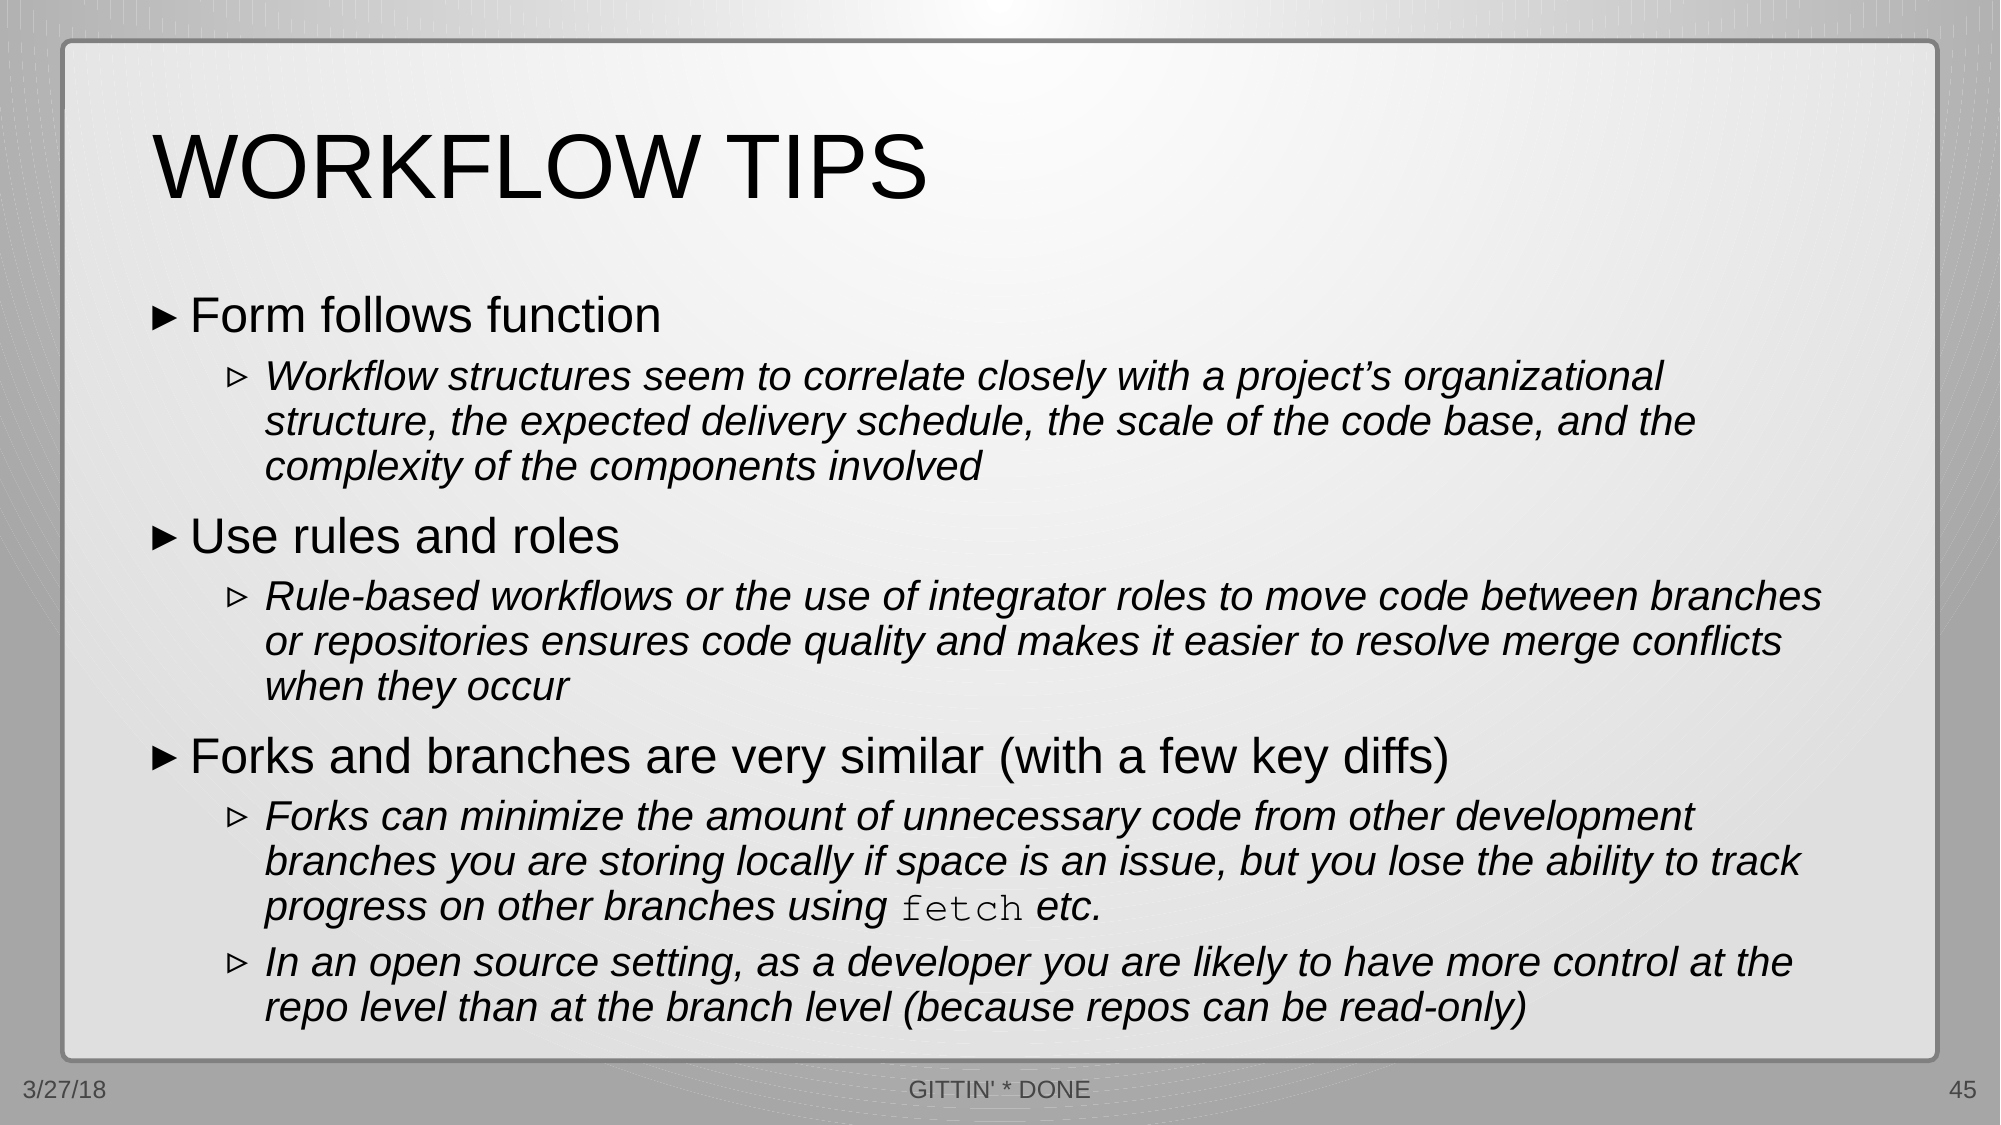

# WORKFLOW TIPS
Form follows function
Workflow structures seem to correlate closely with a project’s organizational structure, the expected delivery schedule, the scale of the code base, and the complexity of the components involved
Use rules and roles
Rule-based workflows or the use of integrator roles to move code between branches or repositories ensures code quality and makes it easier to resolve merge conflicts when they occur
Forks and branches are very similar (with a few key diffs)
Forks can minimize the amount of unnecessary code from other development branches you are storing locally if space is an issue, but you lose the ability to track progress on other branches using fetch etc.
In an open source setting, as a developer you are likely to have more control at the repo level than at the branch level (because repos can be read-only)
3/27/18
GITTIN' * DONE
45